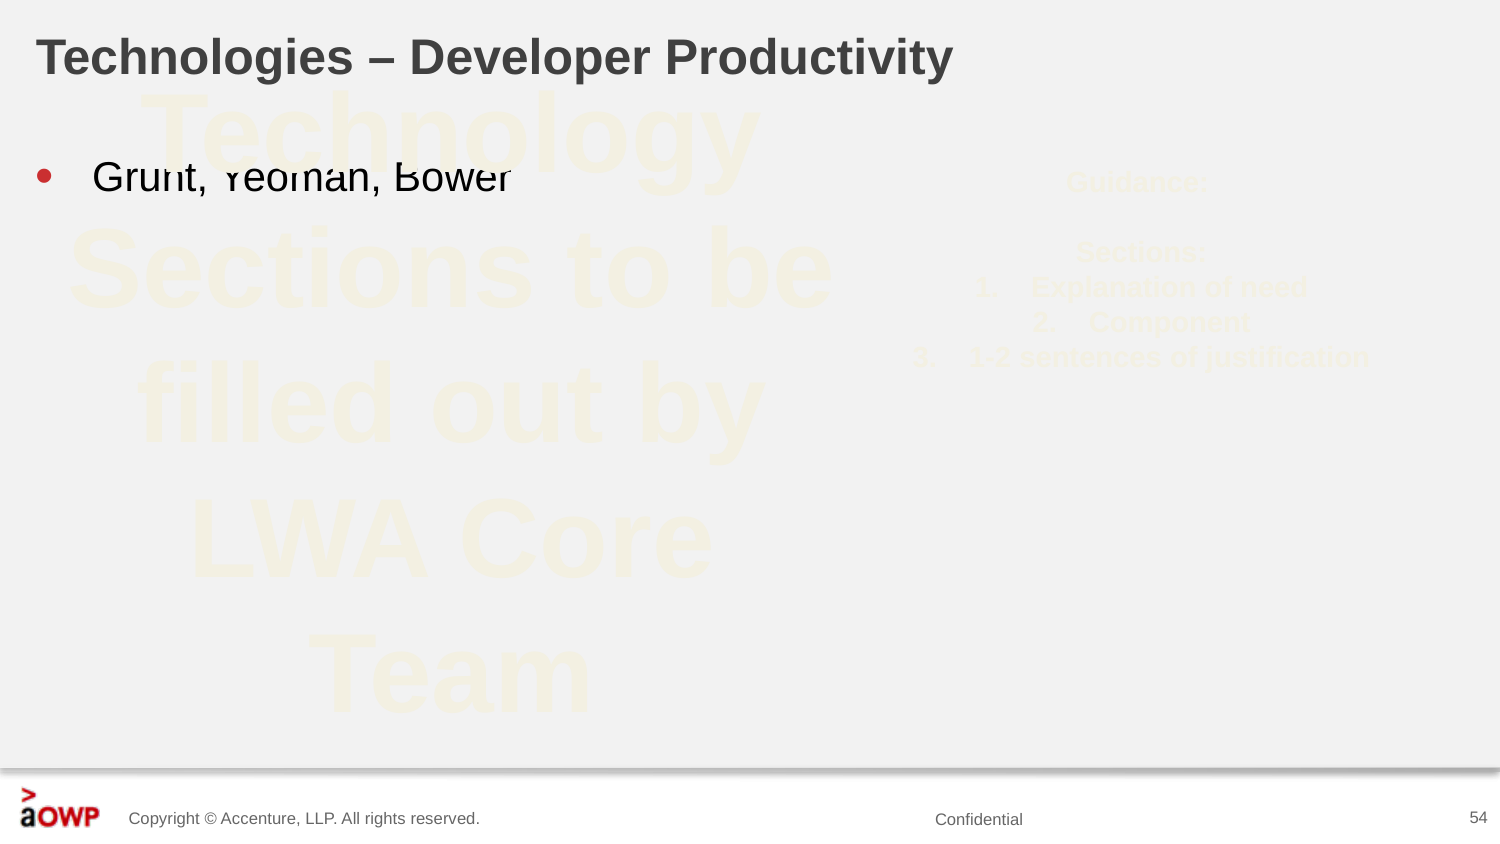

# Technologies – Developer Productivity
Technology Sections to be filled out by LWA Core Team
Grunt, Yeoman, Bower
Guidance:

Sections:
Explanation of need
Component
1-2 sentences of justification

54
Confidential